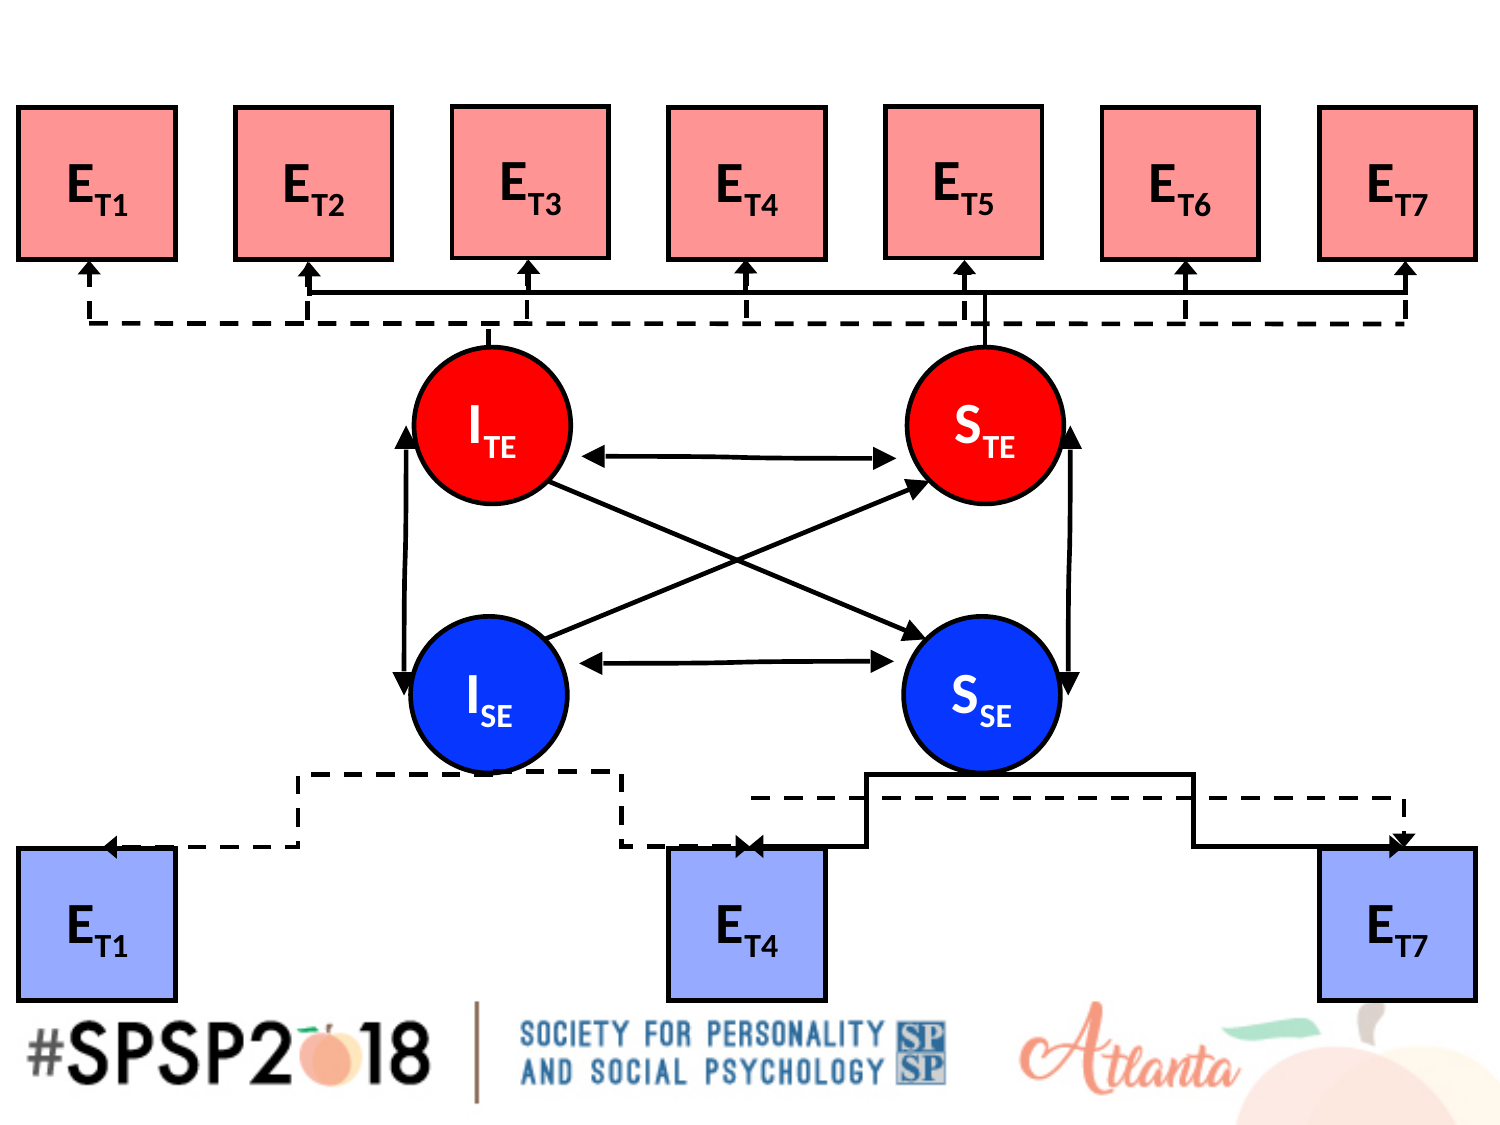

ET3
ET5
ET1
ET2
ET4
ET6
ET7
ITE
STE
ISE
SSE
ET1
ET4
ET7